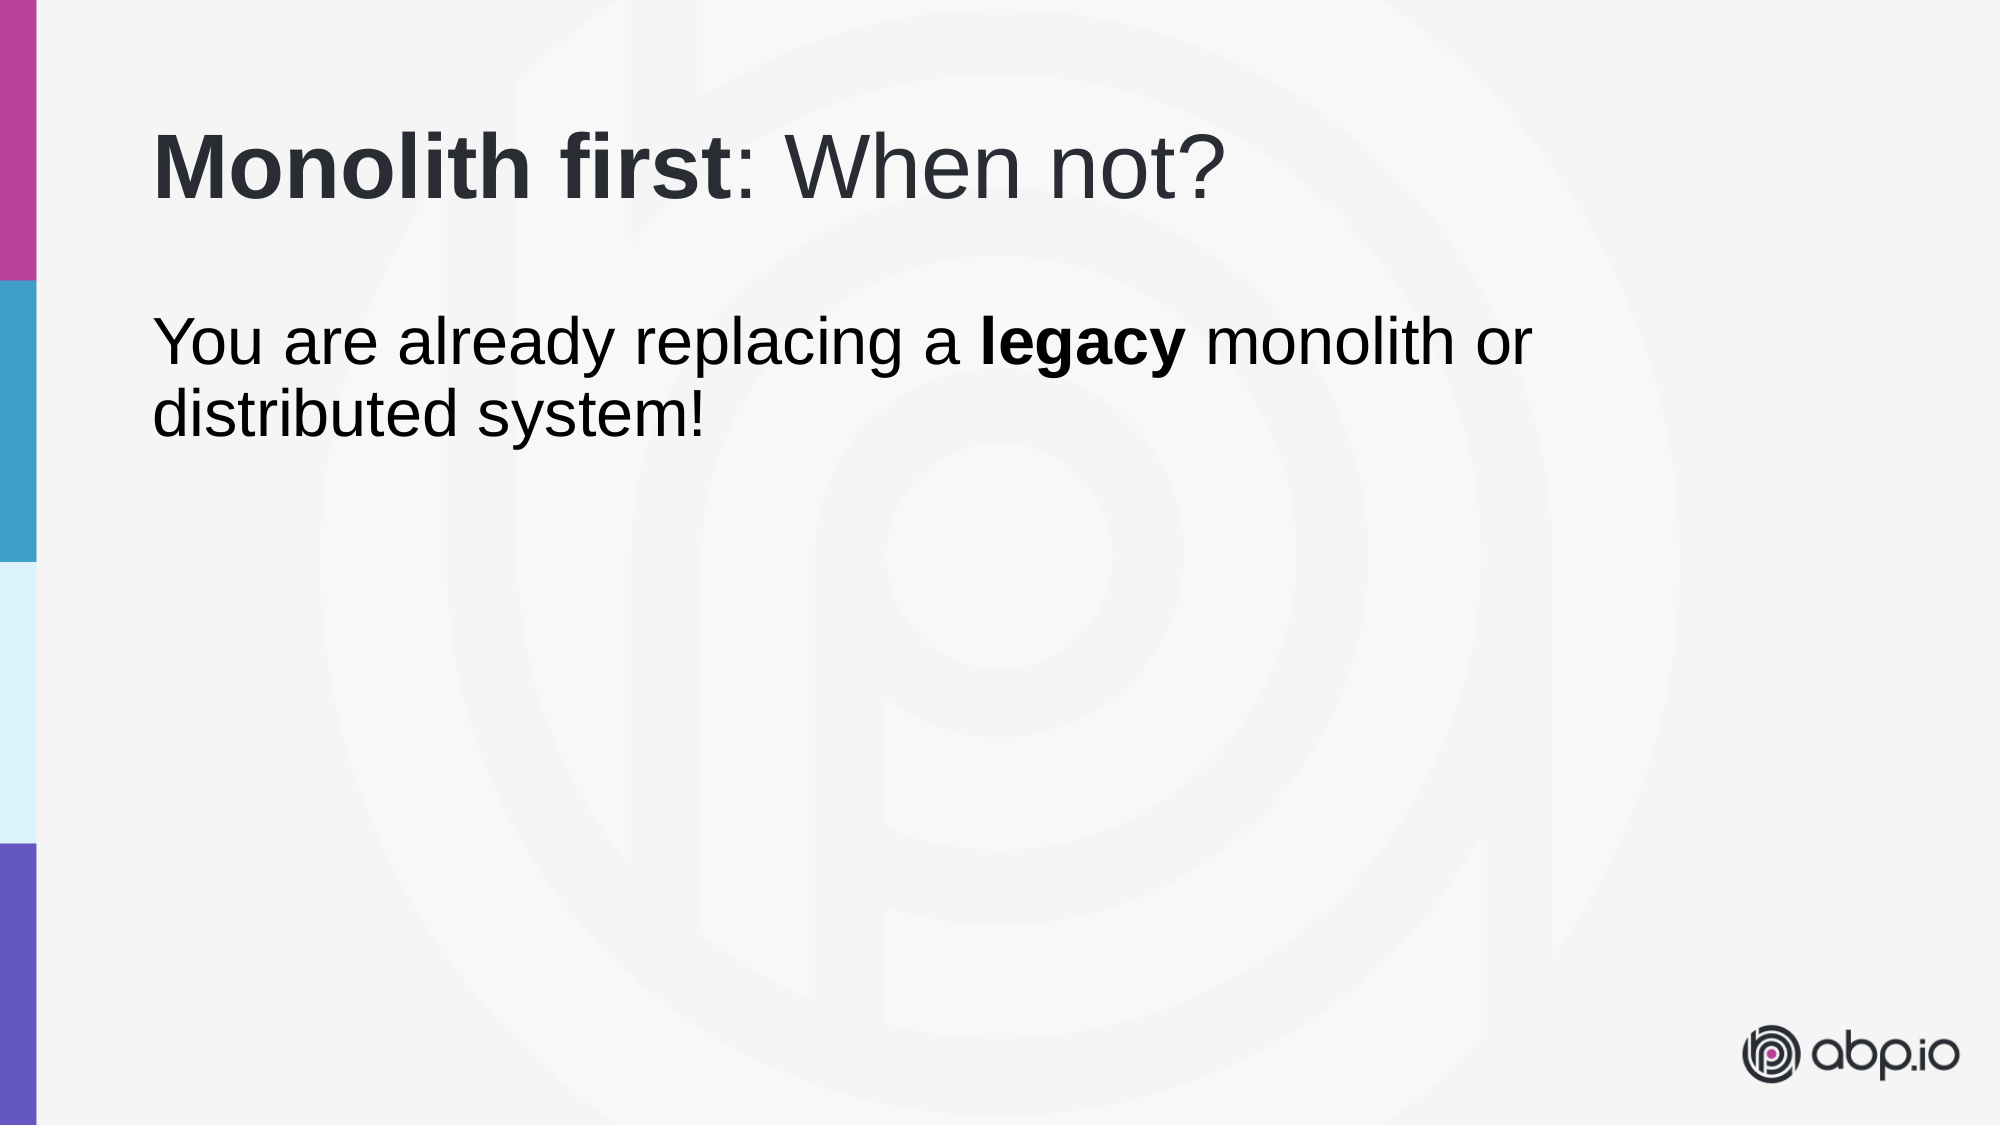

# Monolith first: When not?
You are already replacing a legacy monolith or distributed system!